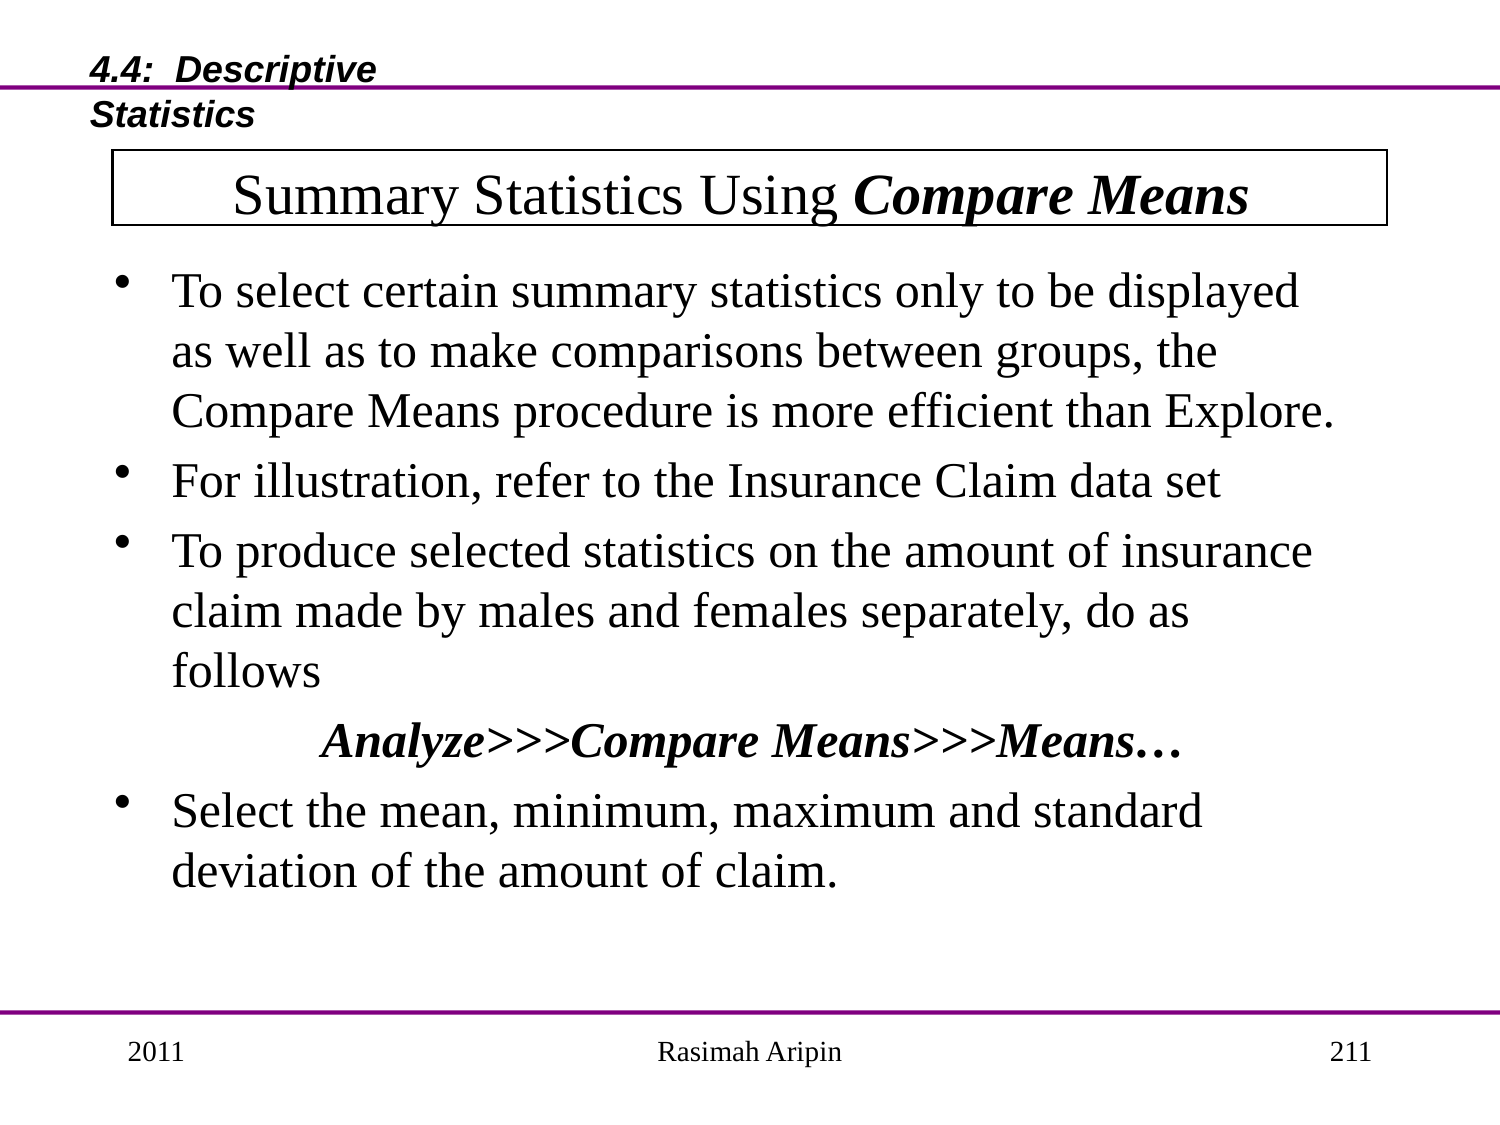

4.4:  Descriptive Statistics
# Summary Statistics Using Compare Means
To select certain summary statistics only to be displayed as well as to make comparisons between groups, the Compare Means procedure is more efficient than Explore.
For illustration, refer to the Insurance Claim data set
To produce selected statistics on the amount of insurance claim made by males and females separately, do as follows
		Analyze>>>Compare Means>>>Means…
Select the mean, minimum, maximum and standard deviation of the amount of claim.
2011
Rasimah Aripin
211